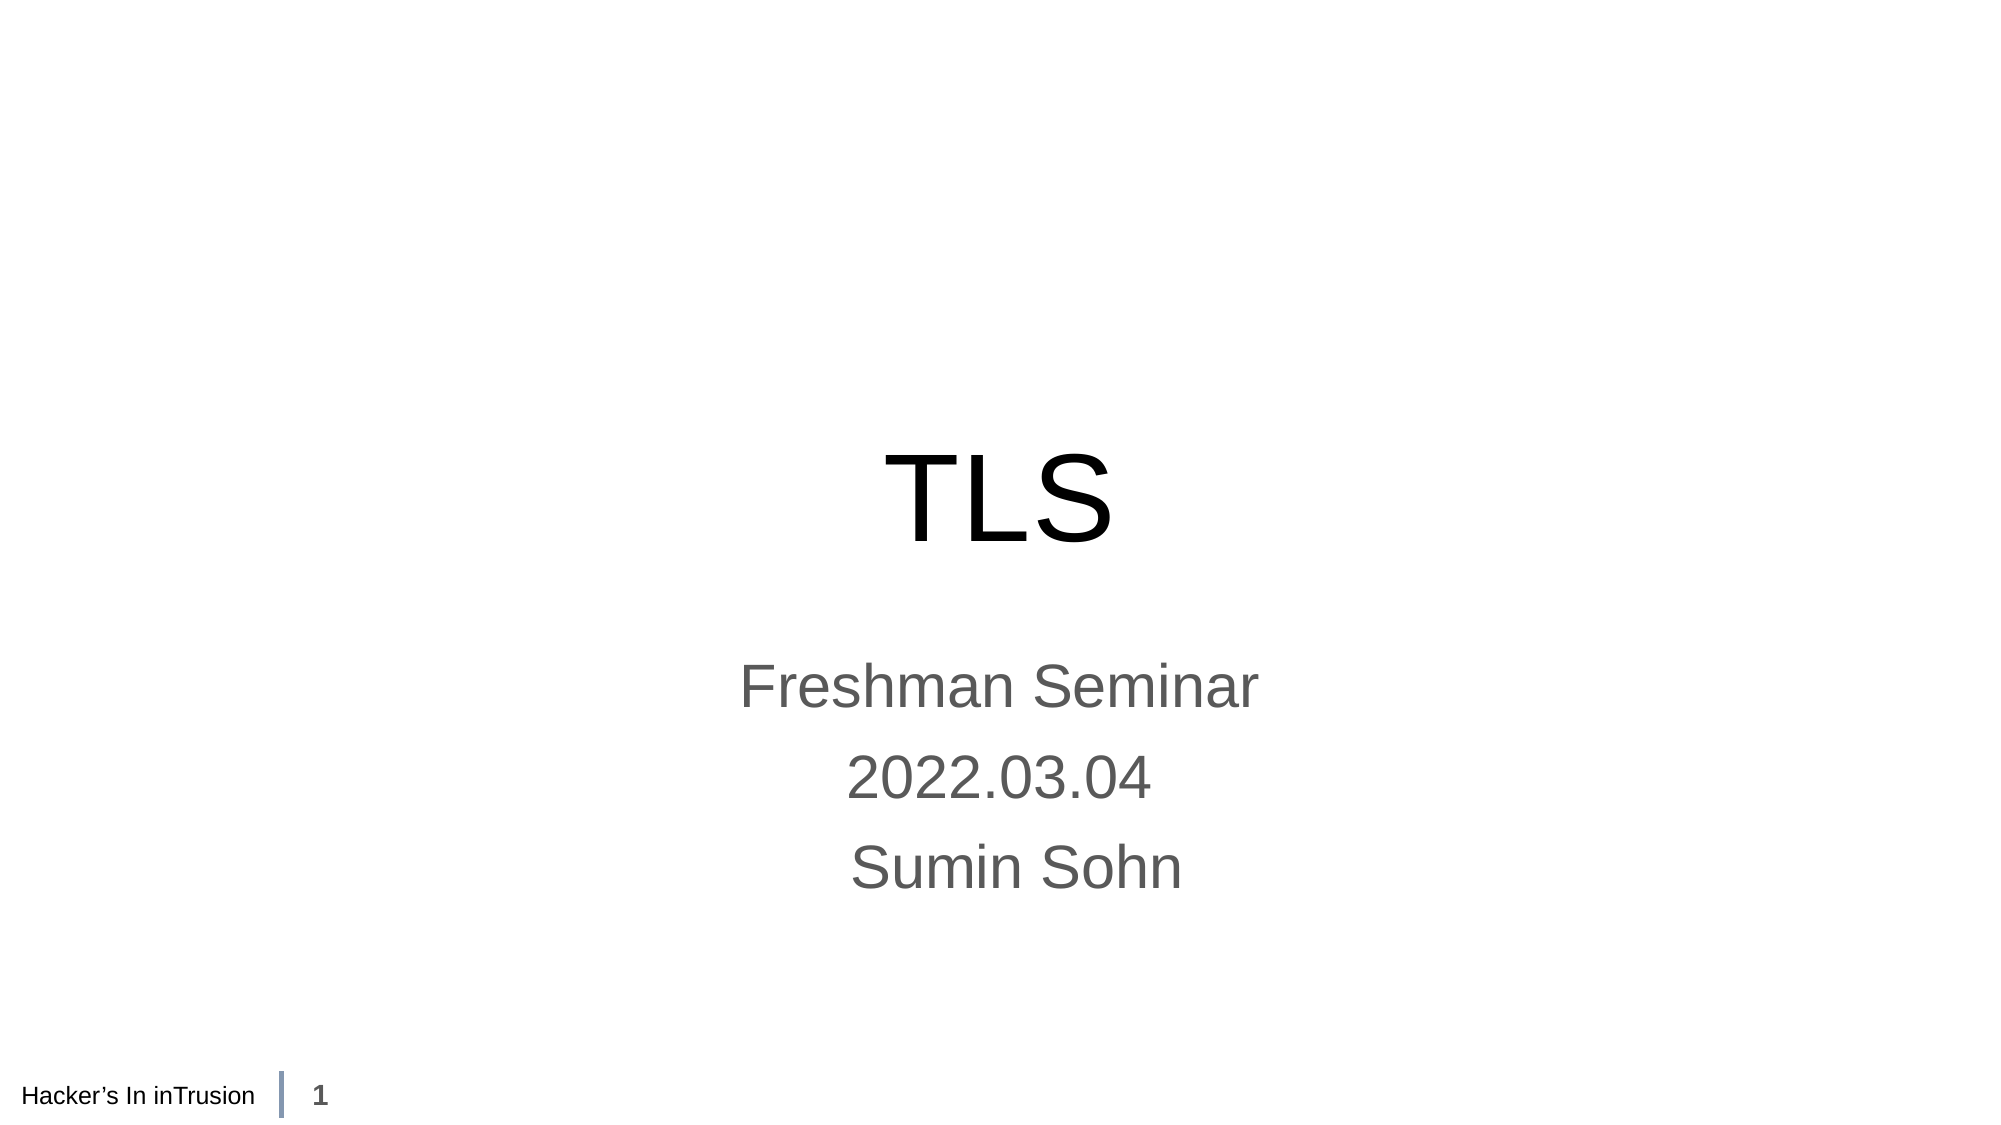

# TLS
Freshman Seminar
2022.03.04
  Sumin Sohn